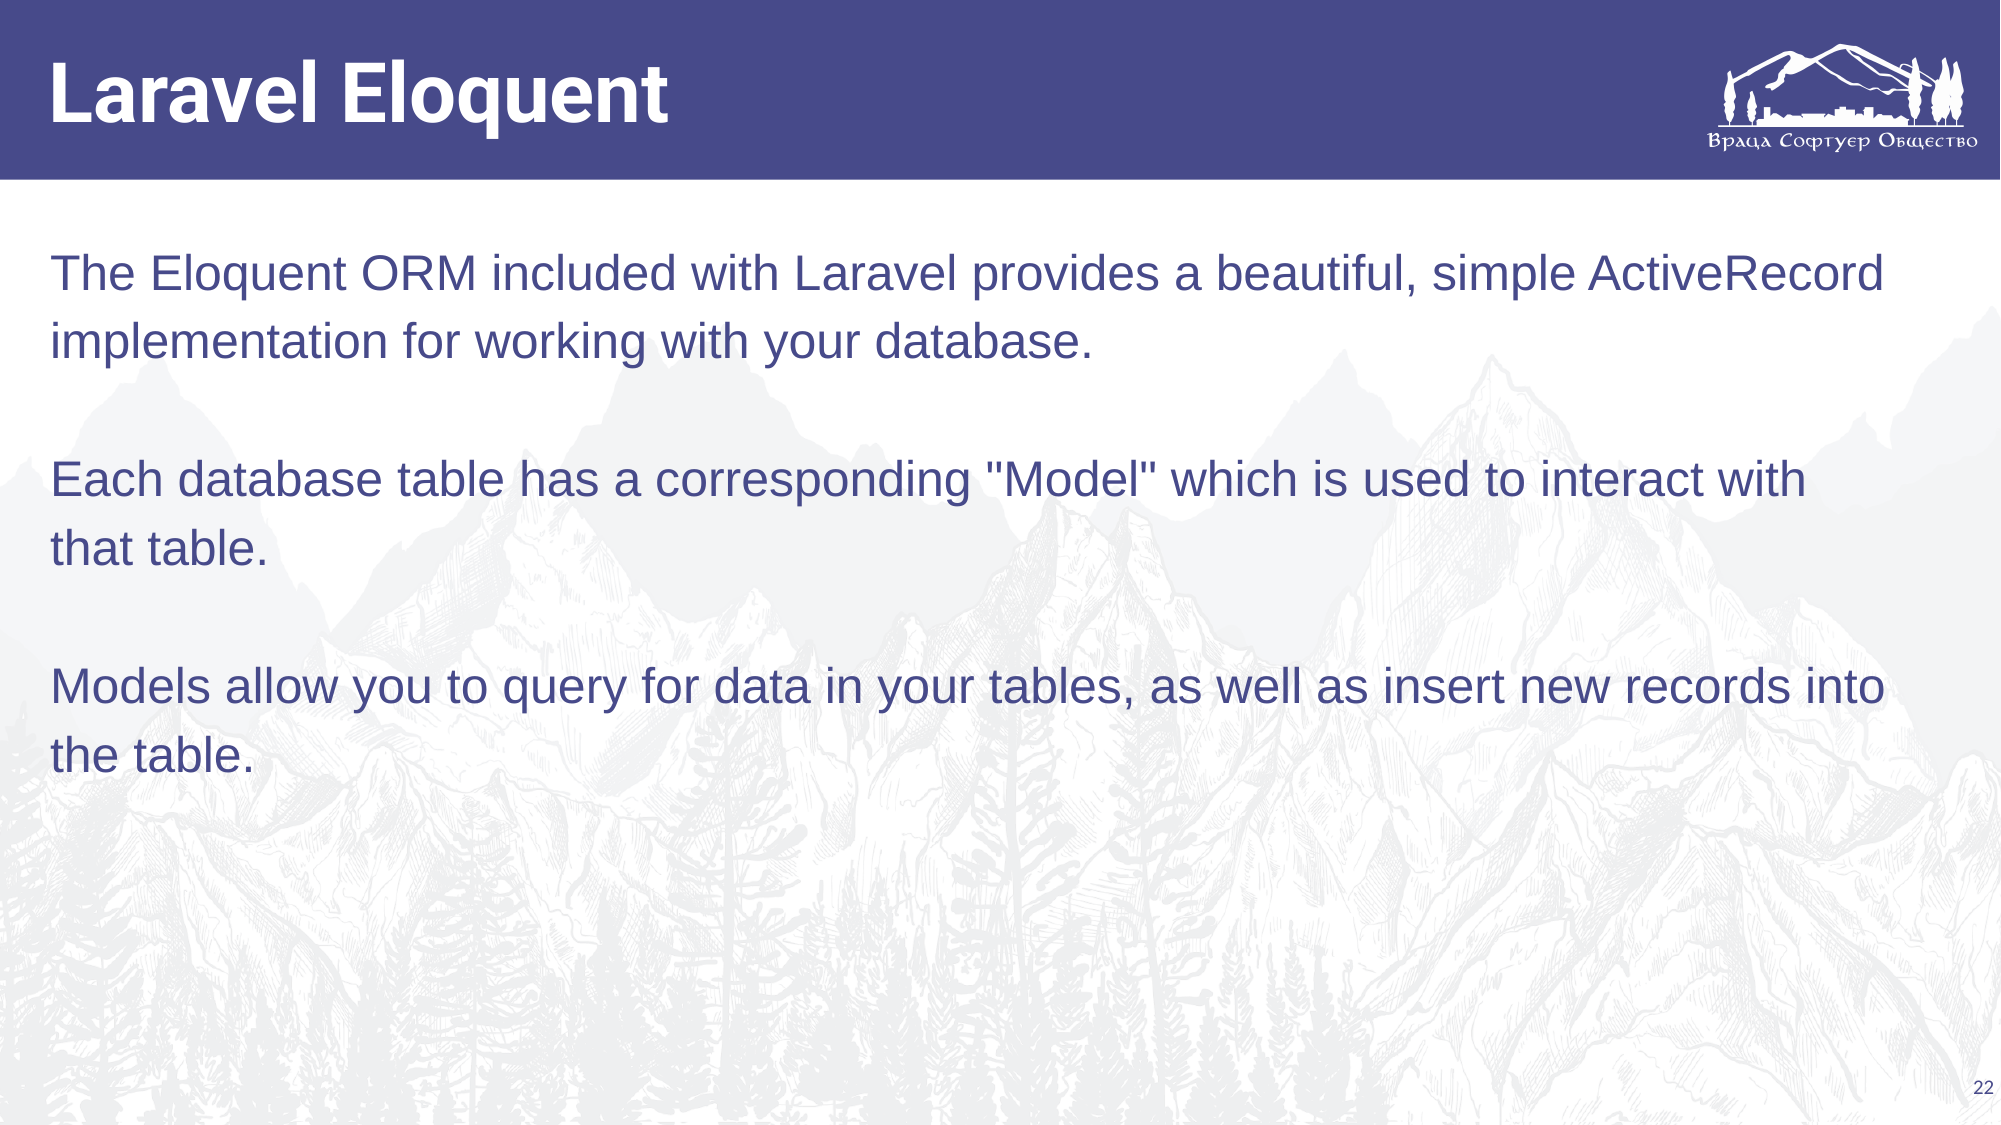

# Laravel Eloquent
The Eloquent ORM included with Laravel provides a beautiful, simple ActiveRecord implementation for working with your database.

Each database table has a corresponding "Model" which is used to interact with that table.

Models allow you to query for data in your tables, as well as insert new records into the table.

22